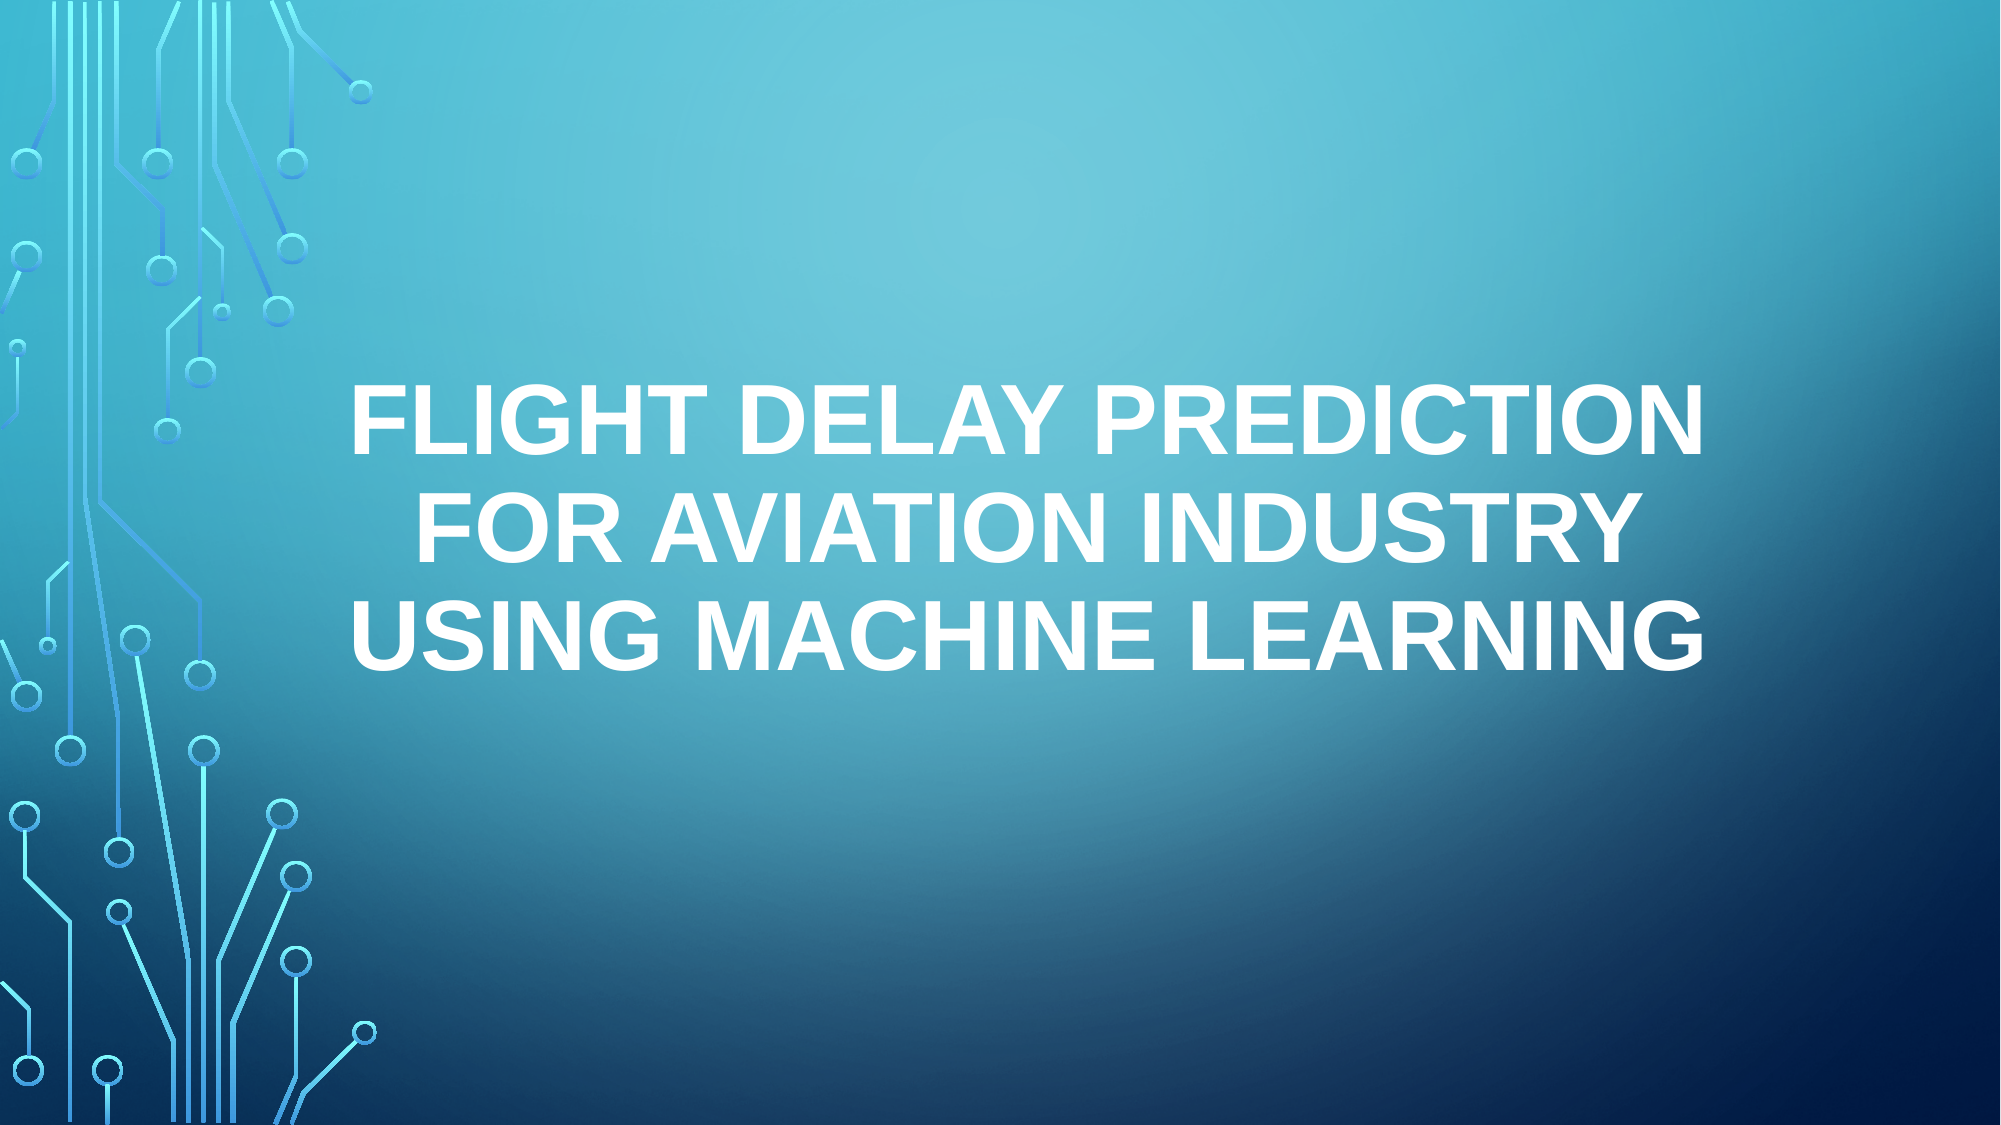

# Flight Delay Prediction For Aviation Industry Using Machine Learning